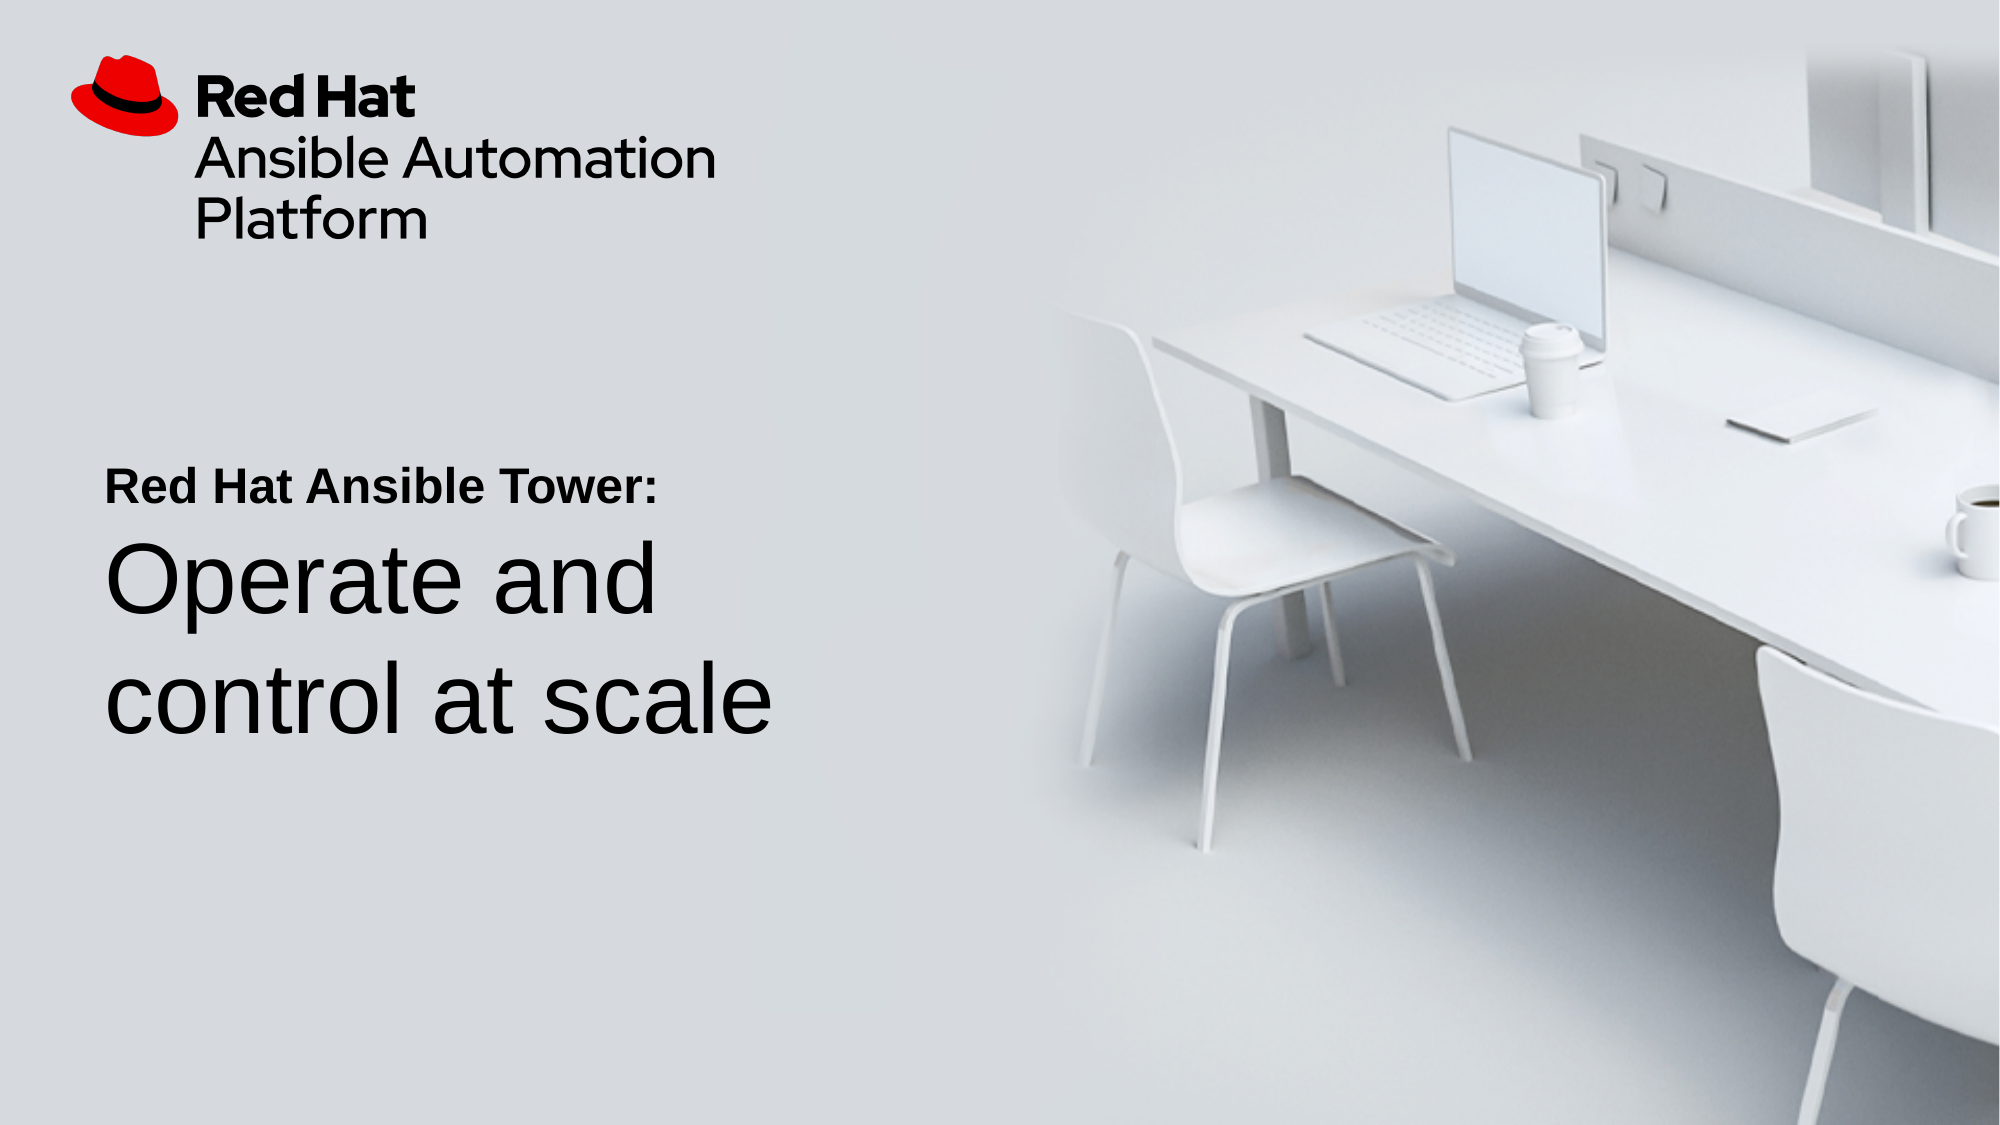

Red Hat Ansible Tower:
Operate and
control at scale